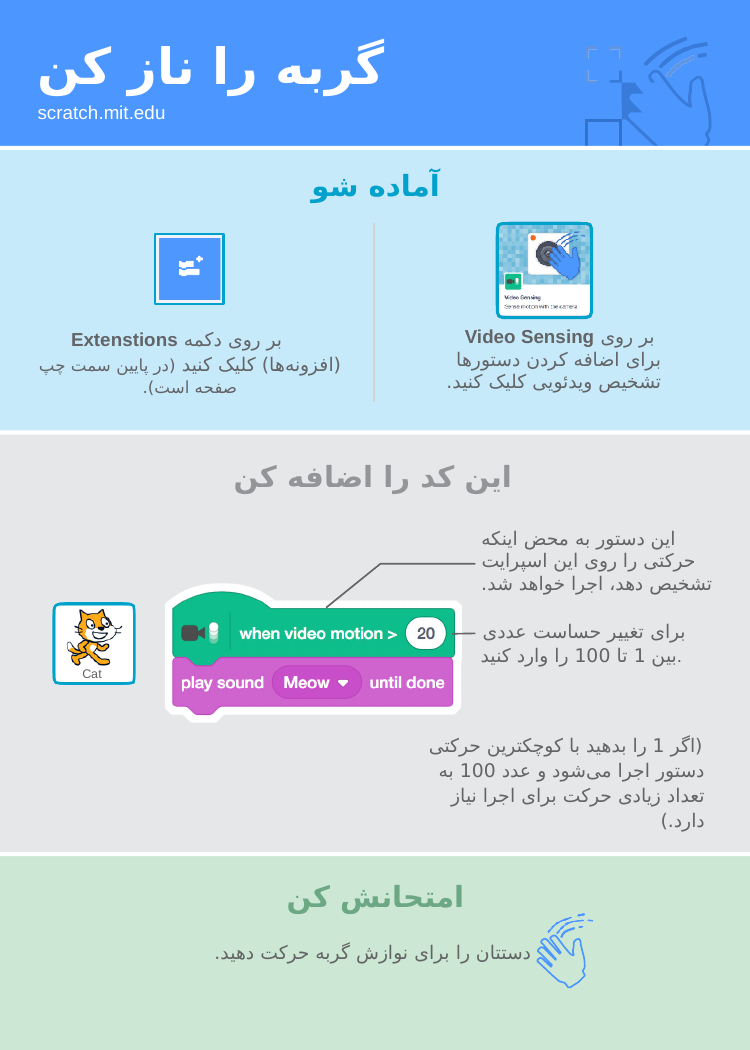

# گربه را ناز کن
scratch.mit.edu

آماده شو

بر روی دکمه Extenstions (افزونه‌ها) کلیک کنید (در پایین سمت چپ صفحه است).
بر روی Video Sensing برای اضافه کردن دستورها تشخیص ویدئویی کلیک کنید.

این کد را اضافه کن
این دستور به محض اینکه حرکتی را روی این اسپرایت تشخیص دهد، اجرا خواهد شد.

برای تغییر حساست عددی بین 1 تا 100 را وارد کنید.
Cat
(اگر 1 را بدهید با کوچکترین حرکتی دستور اجرا می‌شود و عدد 100 به تعداد زیادی حرکت برای اجرا نیاز دارد.)

امتحانش کن

دستتان را برای نوازش گربه حرکت دهید.